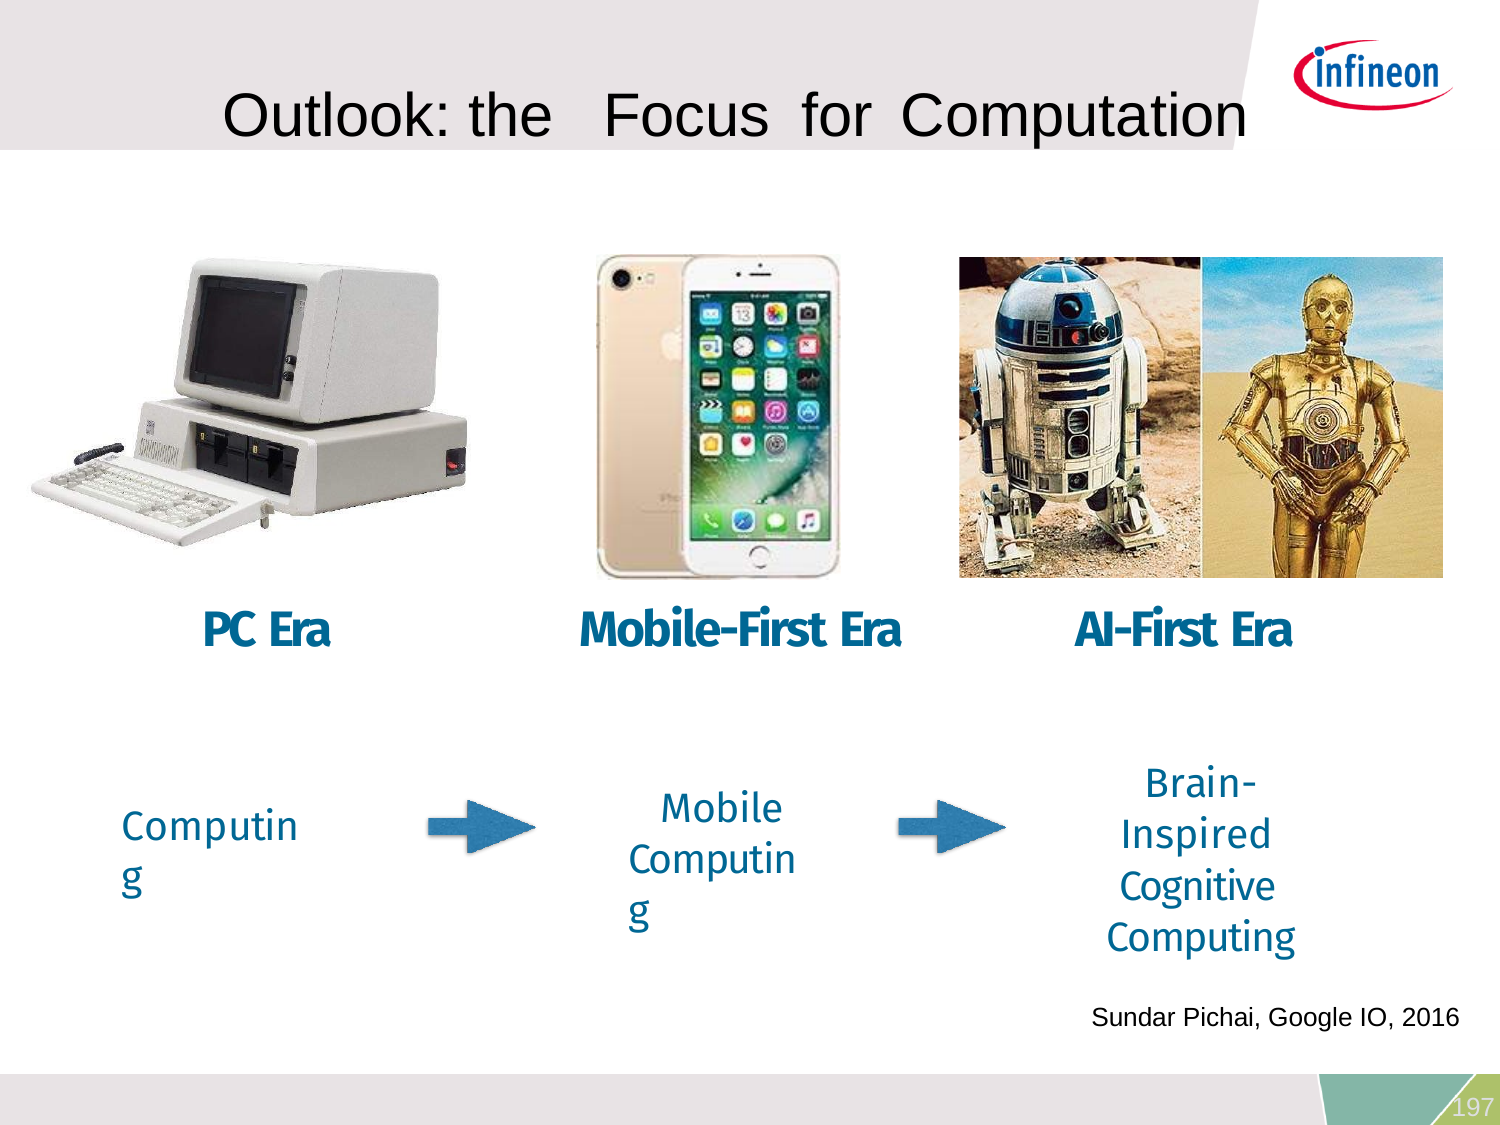

# Outlook: the	Focus	for	Computation

PC Era
Mobile-First Era
AI-First Era
Brain-Inspired  Cognitive  Computing
Mobile  Computing

Computing

Sundar Pichai, Google IO, 2016
197